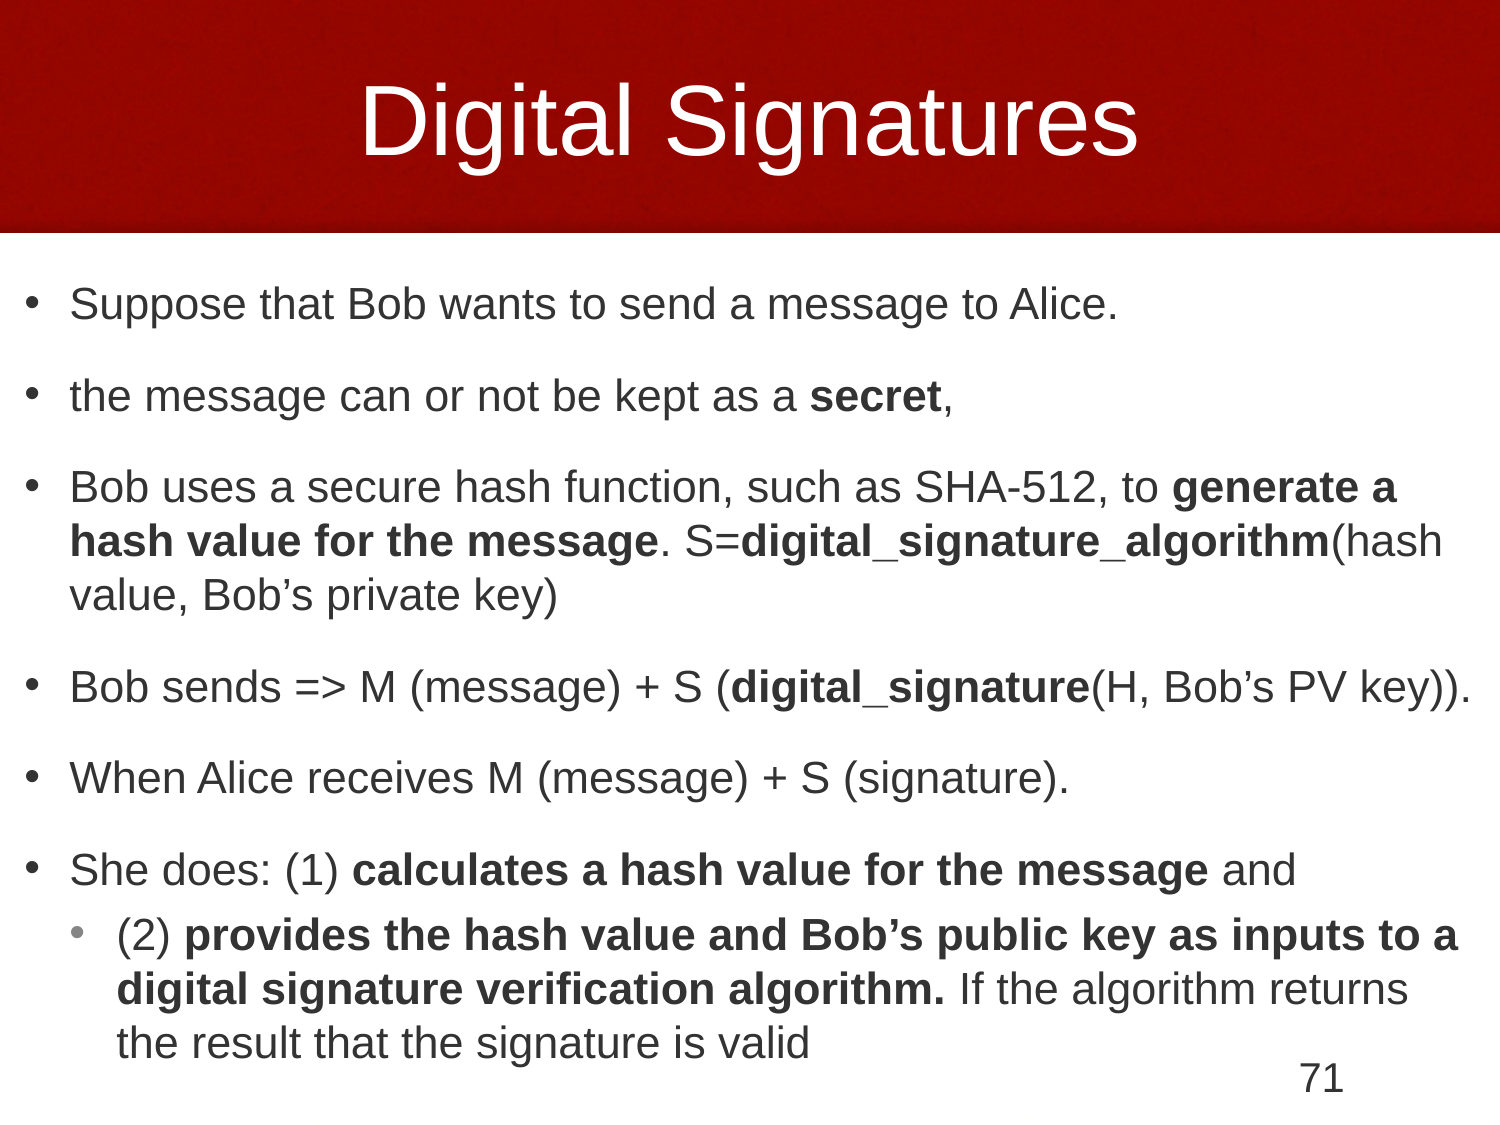

# Digital Signatures
Suppose that Bob wants to send a message to Alice.
the message can or not be kept as a secret,
Bob uses a secure hash function, such as SHA-512, to generate a hash value for the message. S=digital_signature_algorithm(hash value, Bob’s private key)
Bob sends => M (message) + S (digital_signature(H, Bob’s PV key)).
When Alice receives M (message) + S (signature).
She does: (1) calculates a hash value for the message and
(2) provides the hash value and Bob’s public key as inputs to a digital signature verification algorithm. If the algorithm returns the result that the signature is valid

71